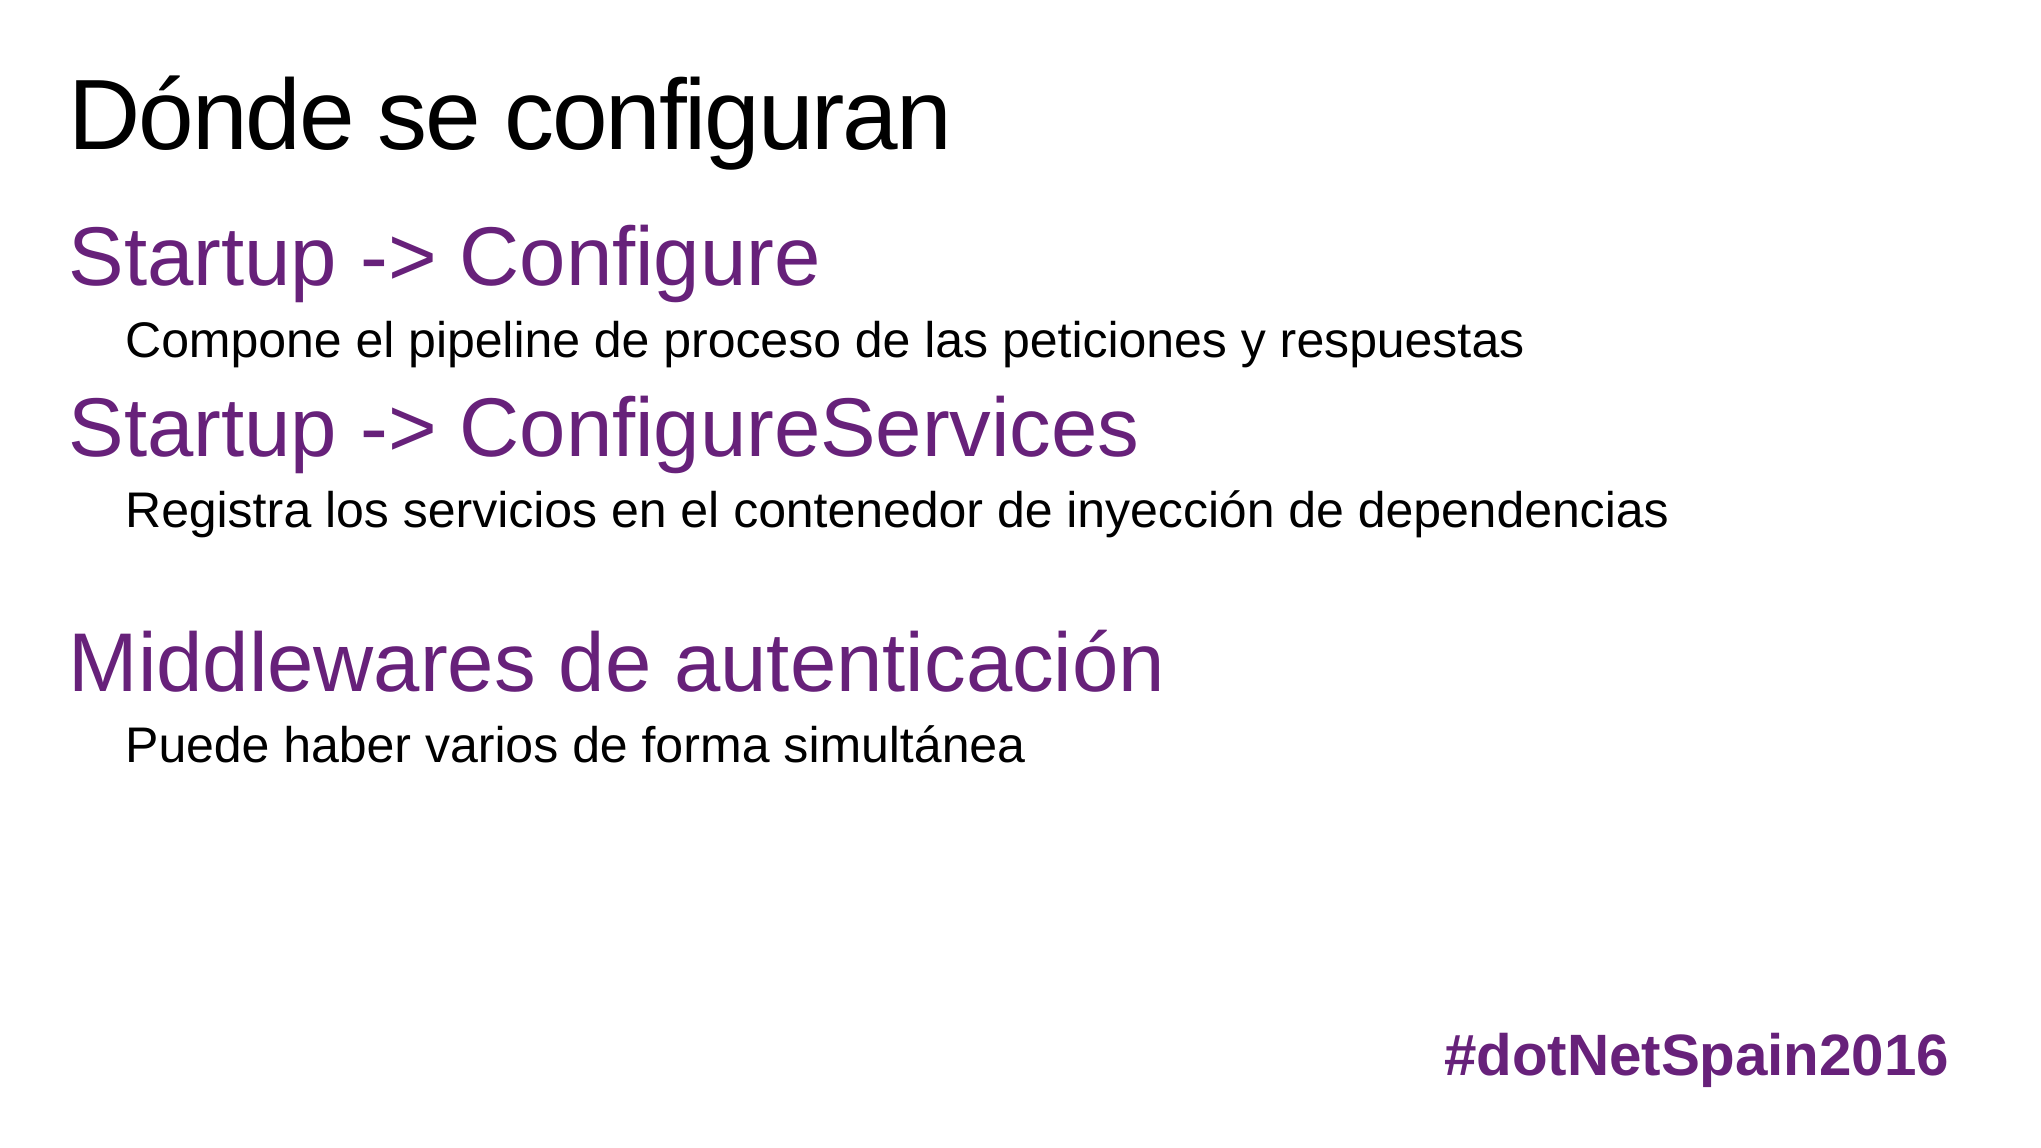

# Dónde se configuran
Startup -> Configure
Compone el pipeline de proceso de las peticiones y respuestas
Startup -> ConfigureServices
Registra los servicios en el contenedor de inyección de dependencias

Middlewares de autenticación
Puede haber varios de forma simultánea